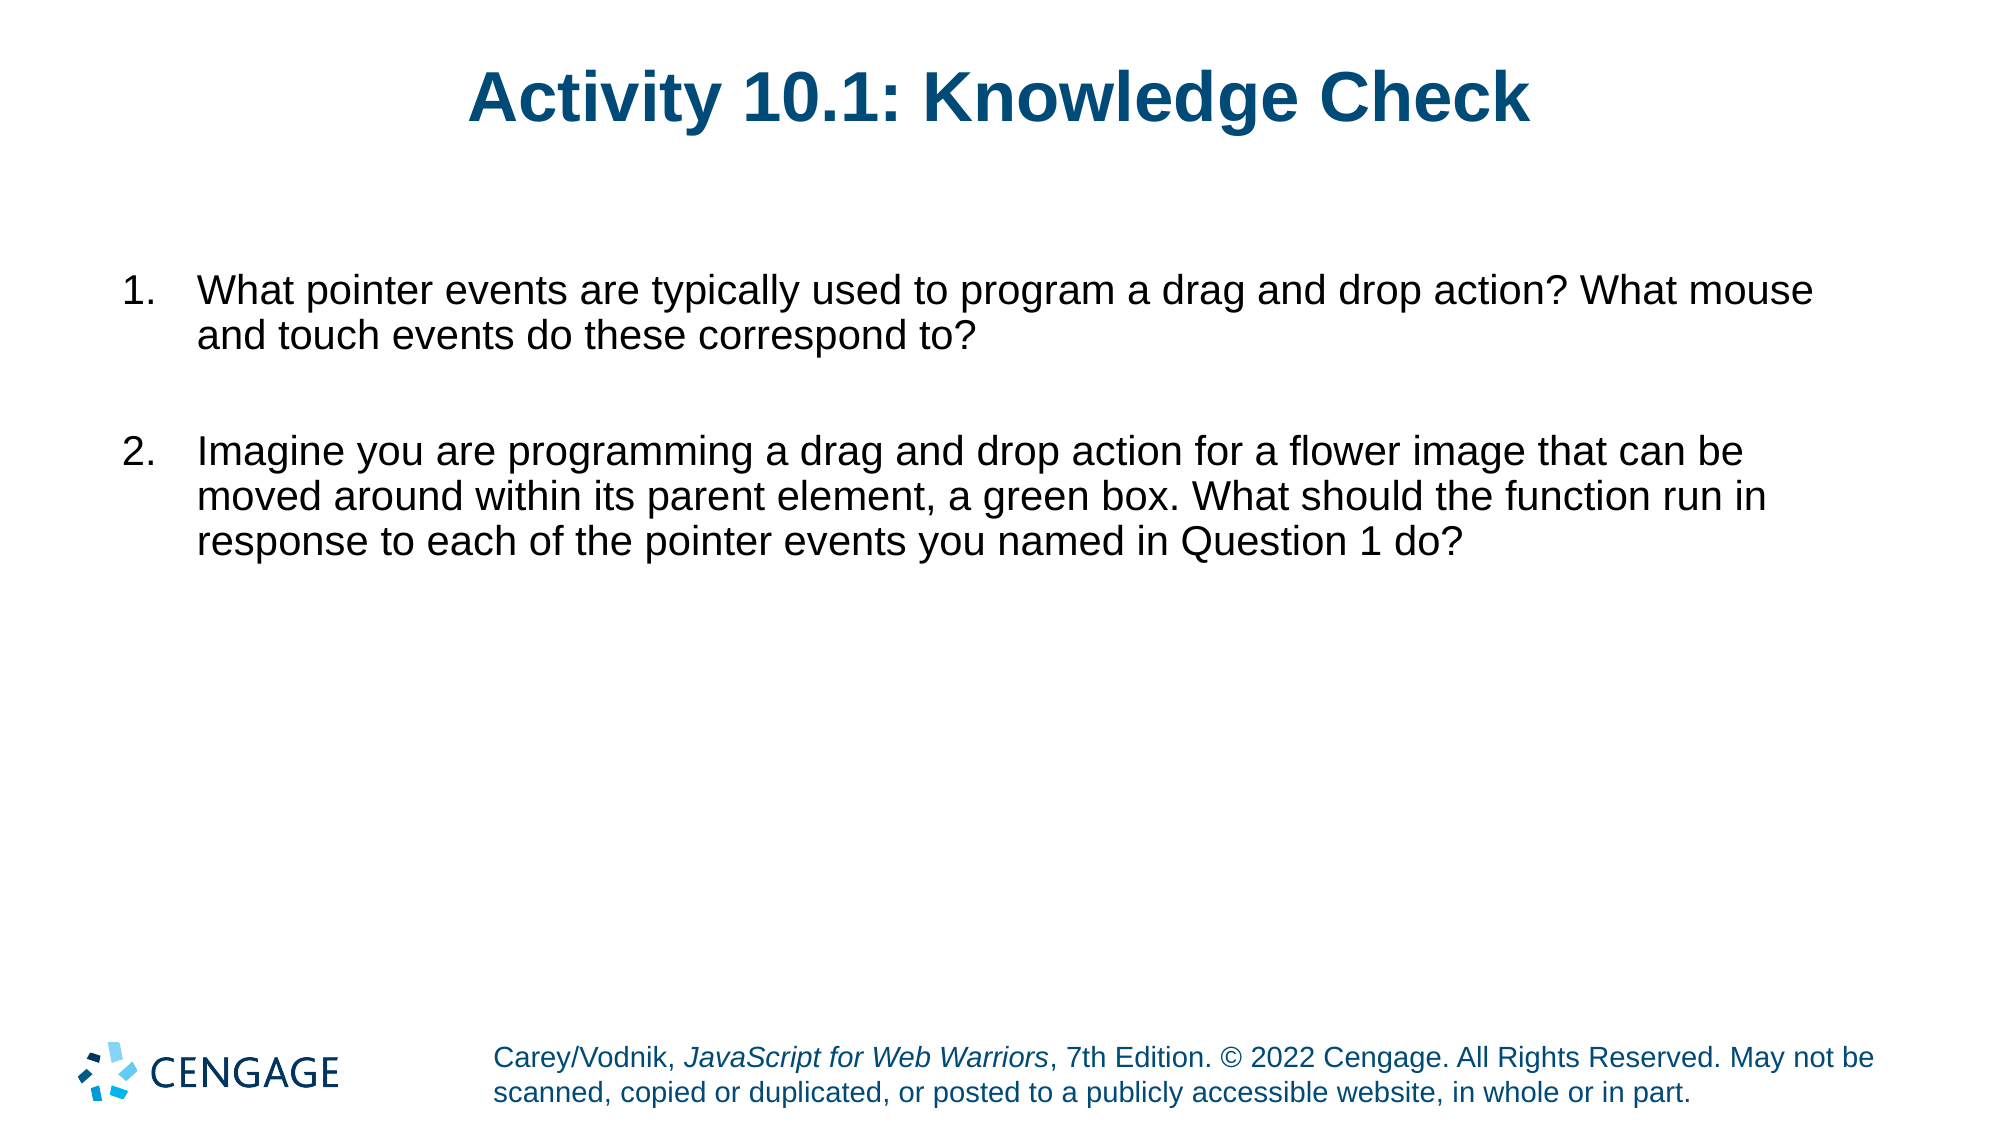

# Activity 10.1: Knowledge Check
What pointer events are typically used to program a drag and drop action? What mouse and touch events do these correspond to?
Imagine you are programming a drag and drop action for a flower image that can be moved around within its parent element, a green box. What should the function run in response to each of the pointer events you named in Question 1 do?